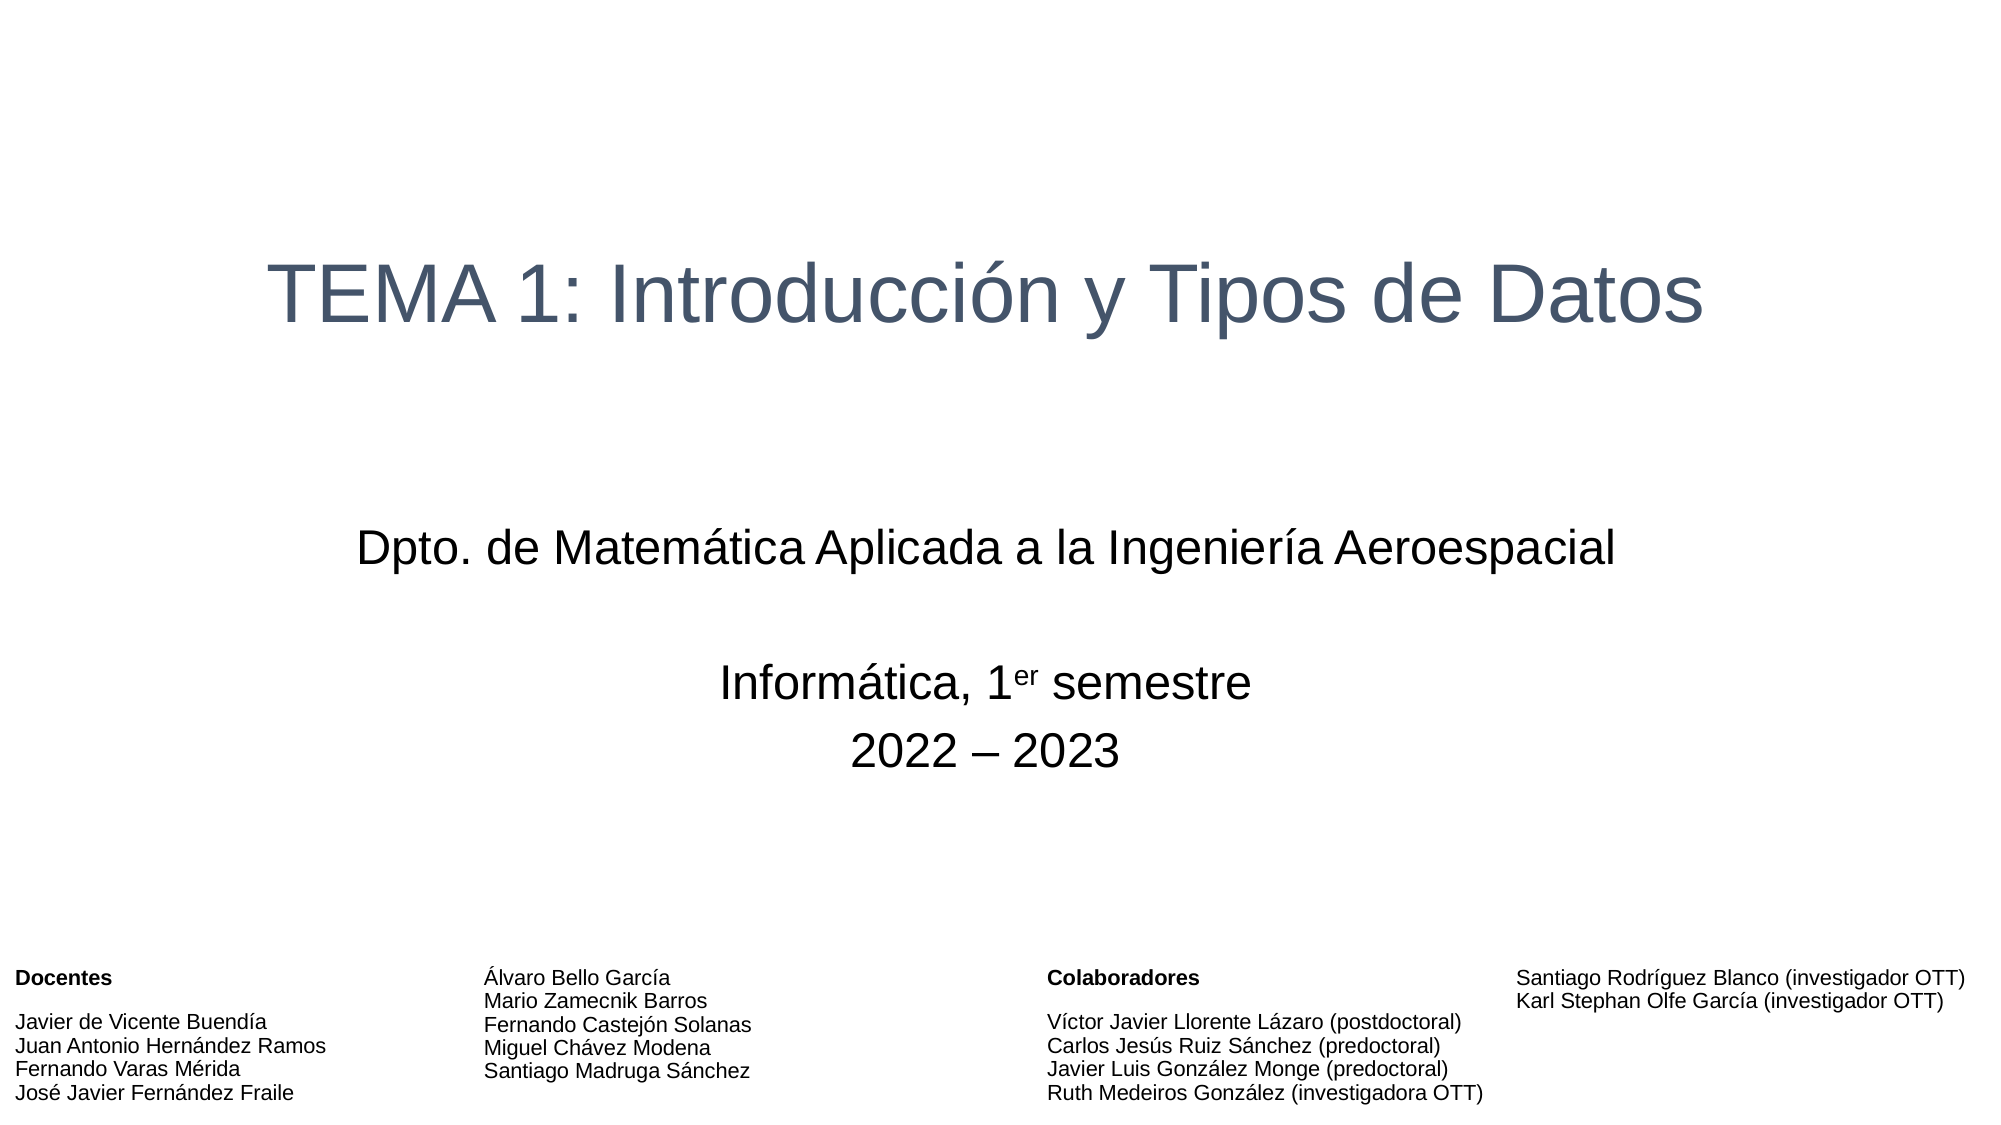

TEMA 1: Introducción y Tipos de Datos
Dpto. de Matemática Aplicada a la Ingeniería Aeroespacial

Informática, 1er semestre
2022 – 2023
Docentes
Javier de Vicente Buendía
Juan Antonio Hernández Ramos
Fernando Varas Mérida
José Javier Fernández Fraile
Álvaro Bello García
Mario Zamecnik Barros
Fernando Castejón Solanas
Miguel Chávez Modena
Santiago Madruga Sánchez
Colaboradores
Víctor Javier Llorente Lázaro (postdoctoral)
Carlos Jesús Ruiz Sánchez (predoctoral)
Javier Luis González Monge (predoctoral)
Ruth Medeiros González (investigadora OTT)
Santiago Rodríguez Blanco (investigador OTT)
Karl Stephan Olfe García (investigador OTT)